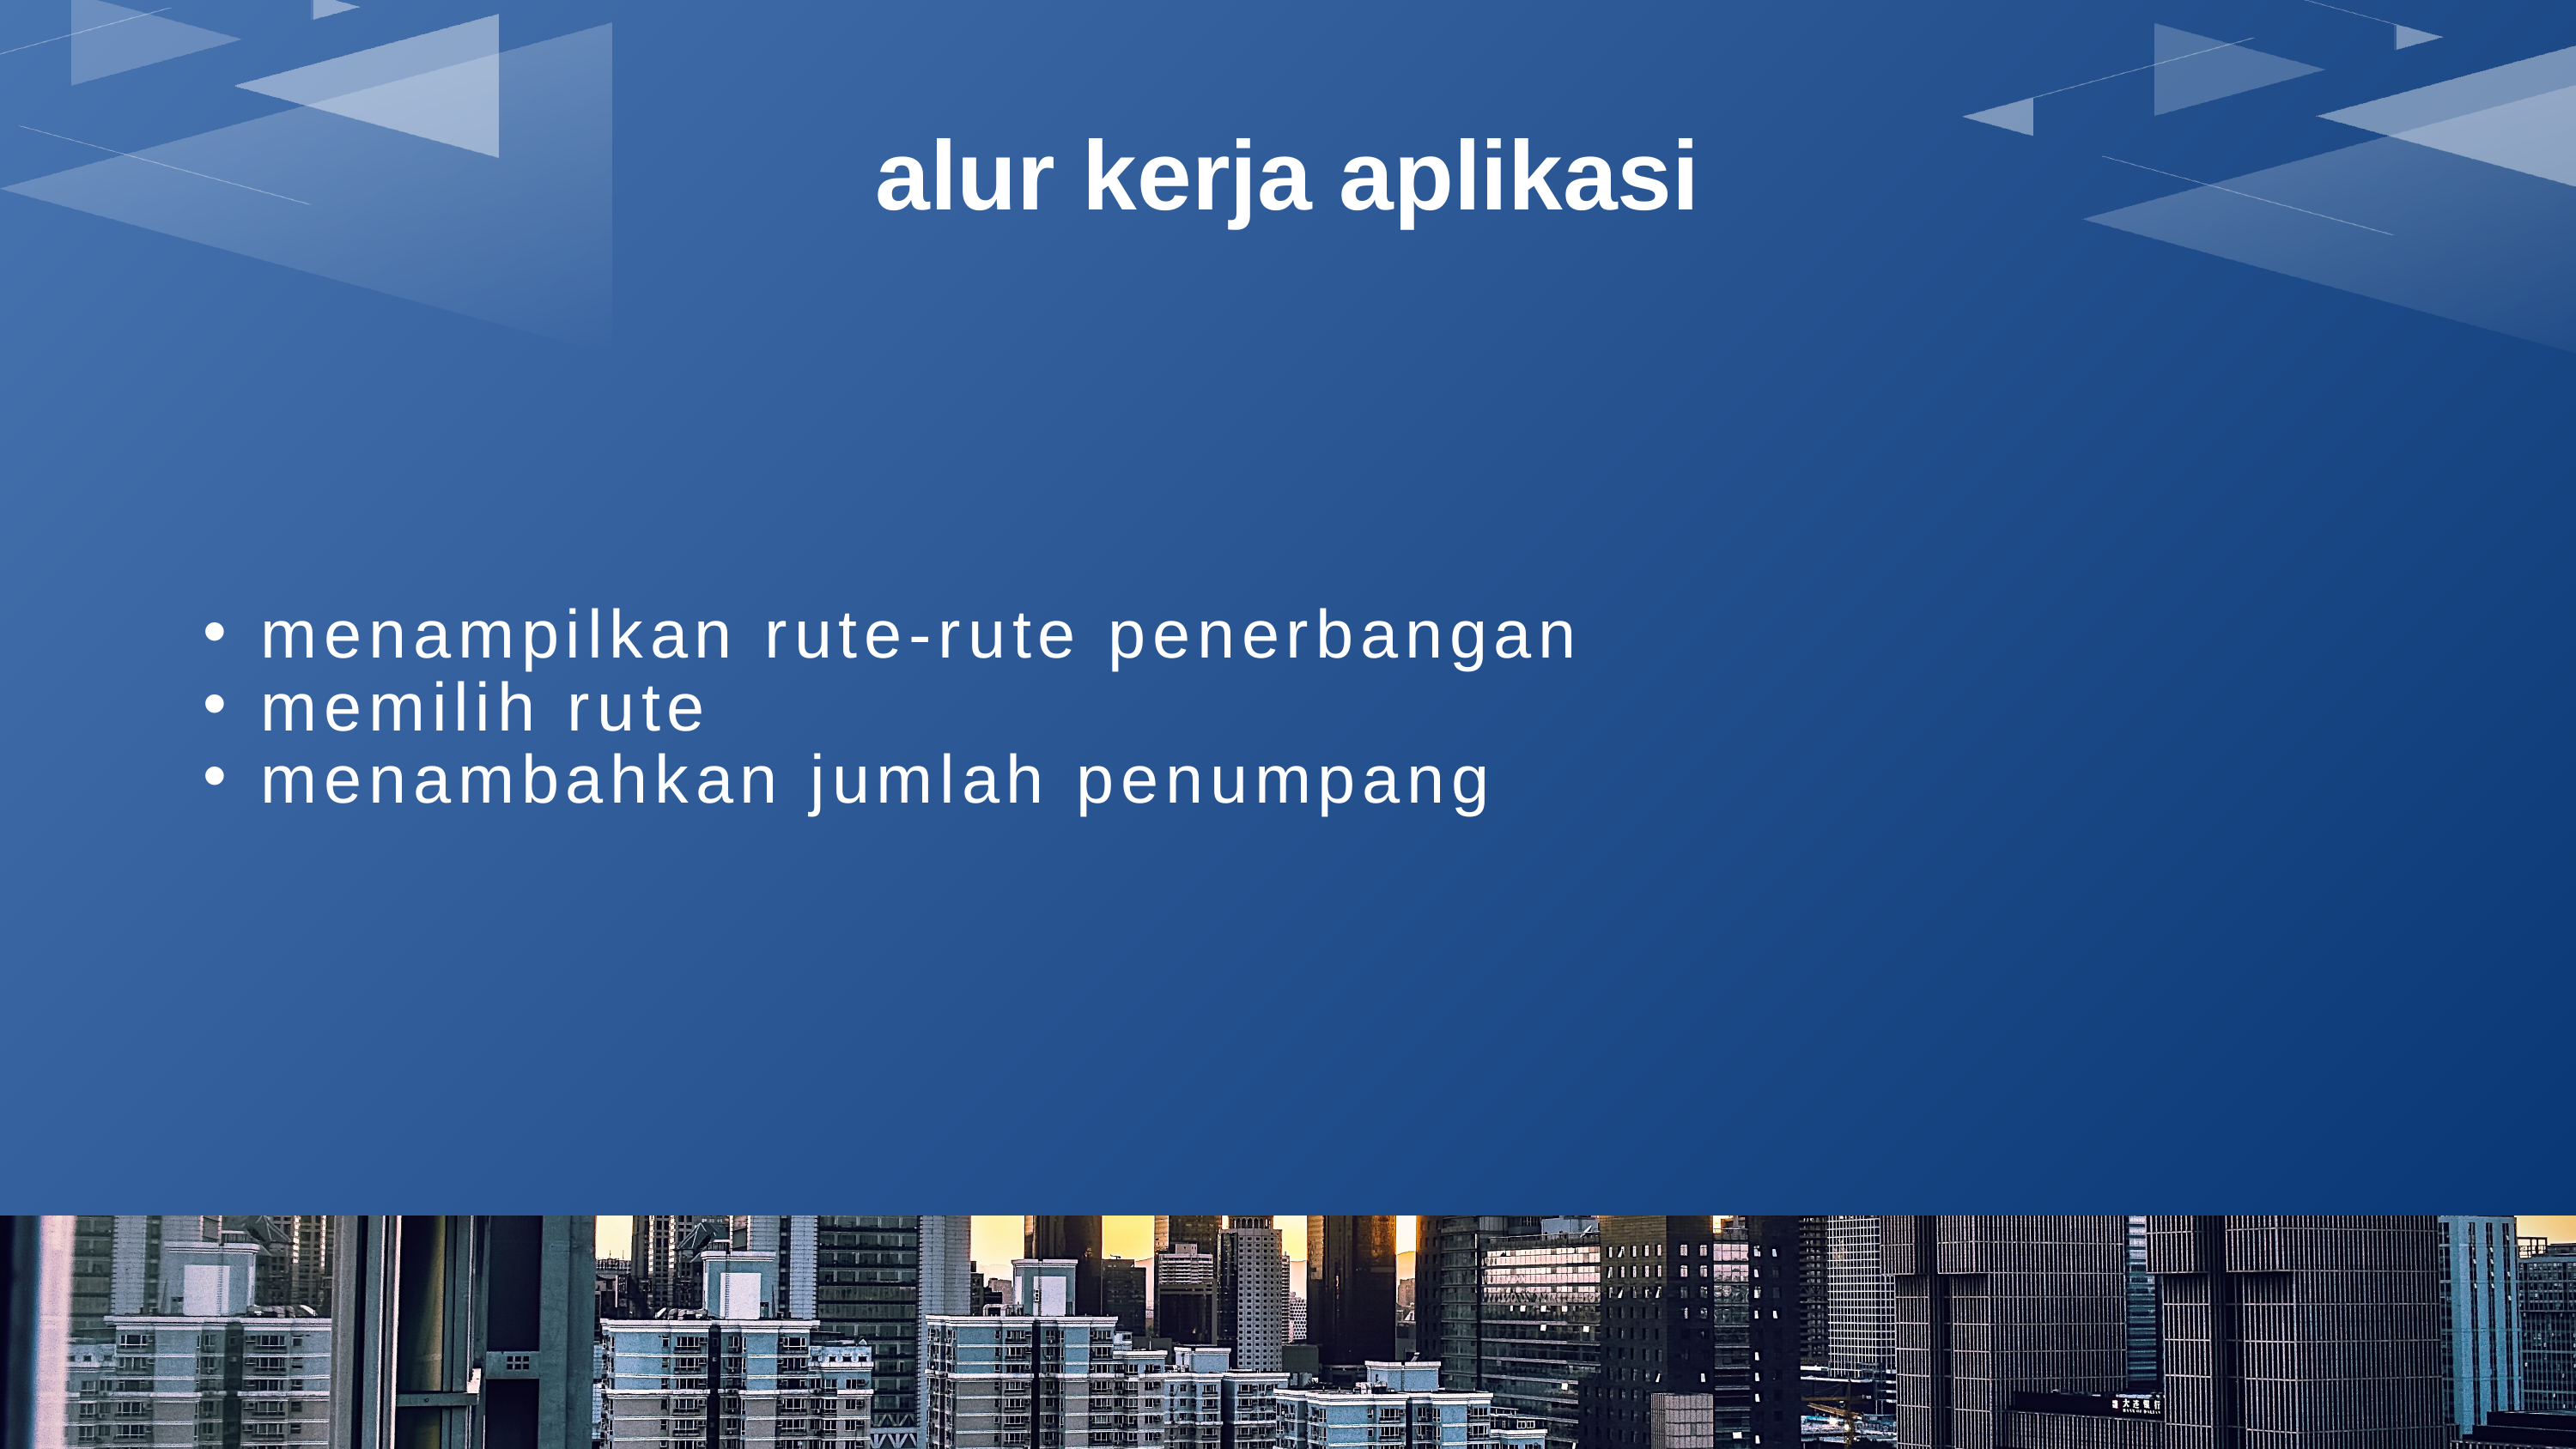

alur kerja aplikasi
menampilkan rute-rute penerbangan
memilih rute
menambahkan jumlah penumpang